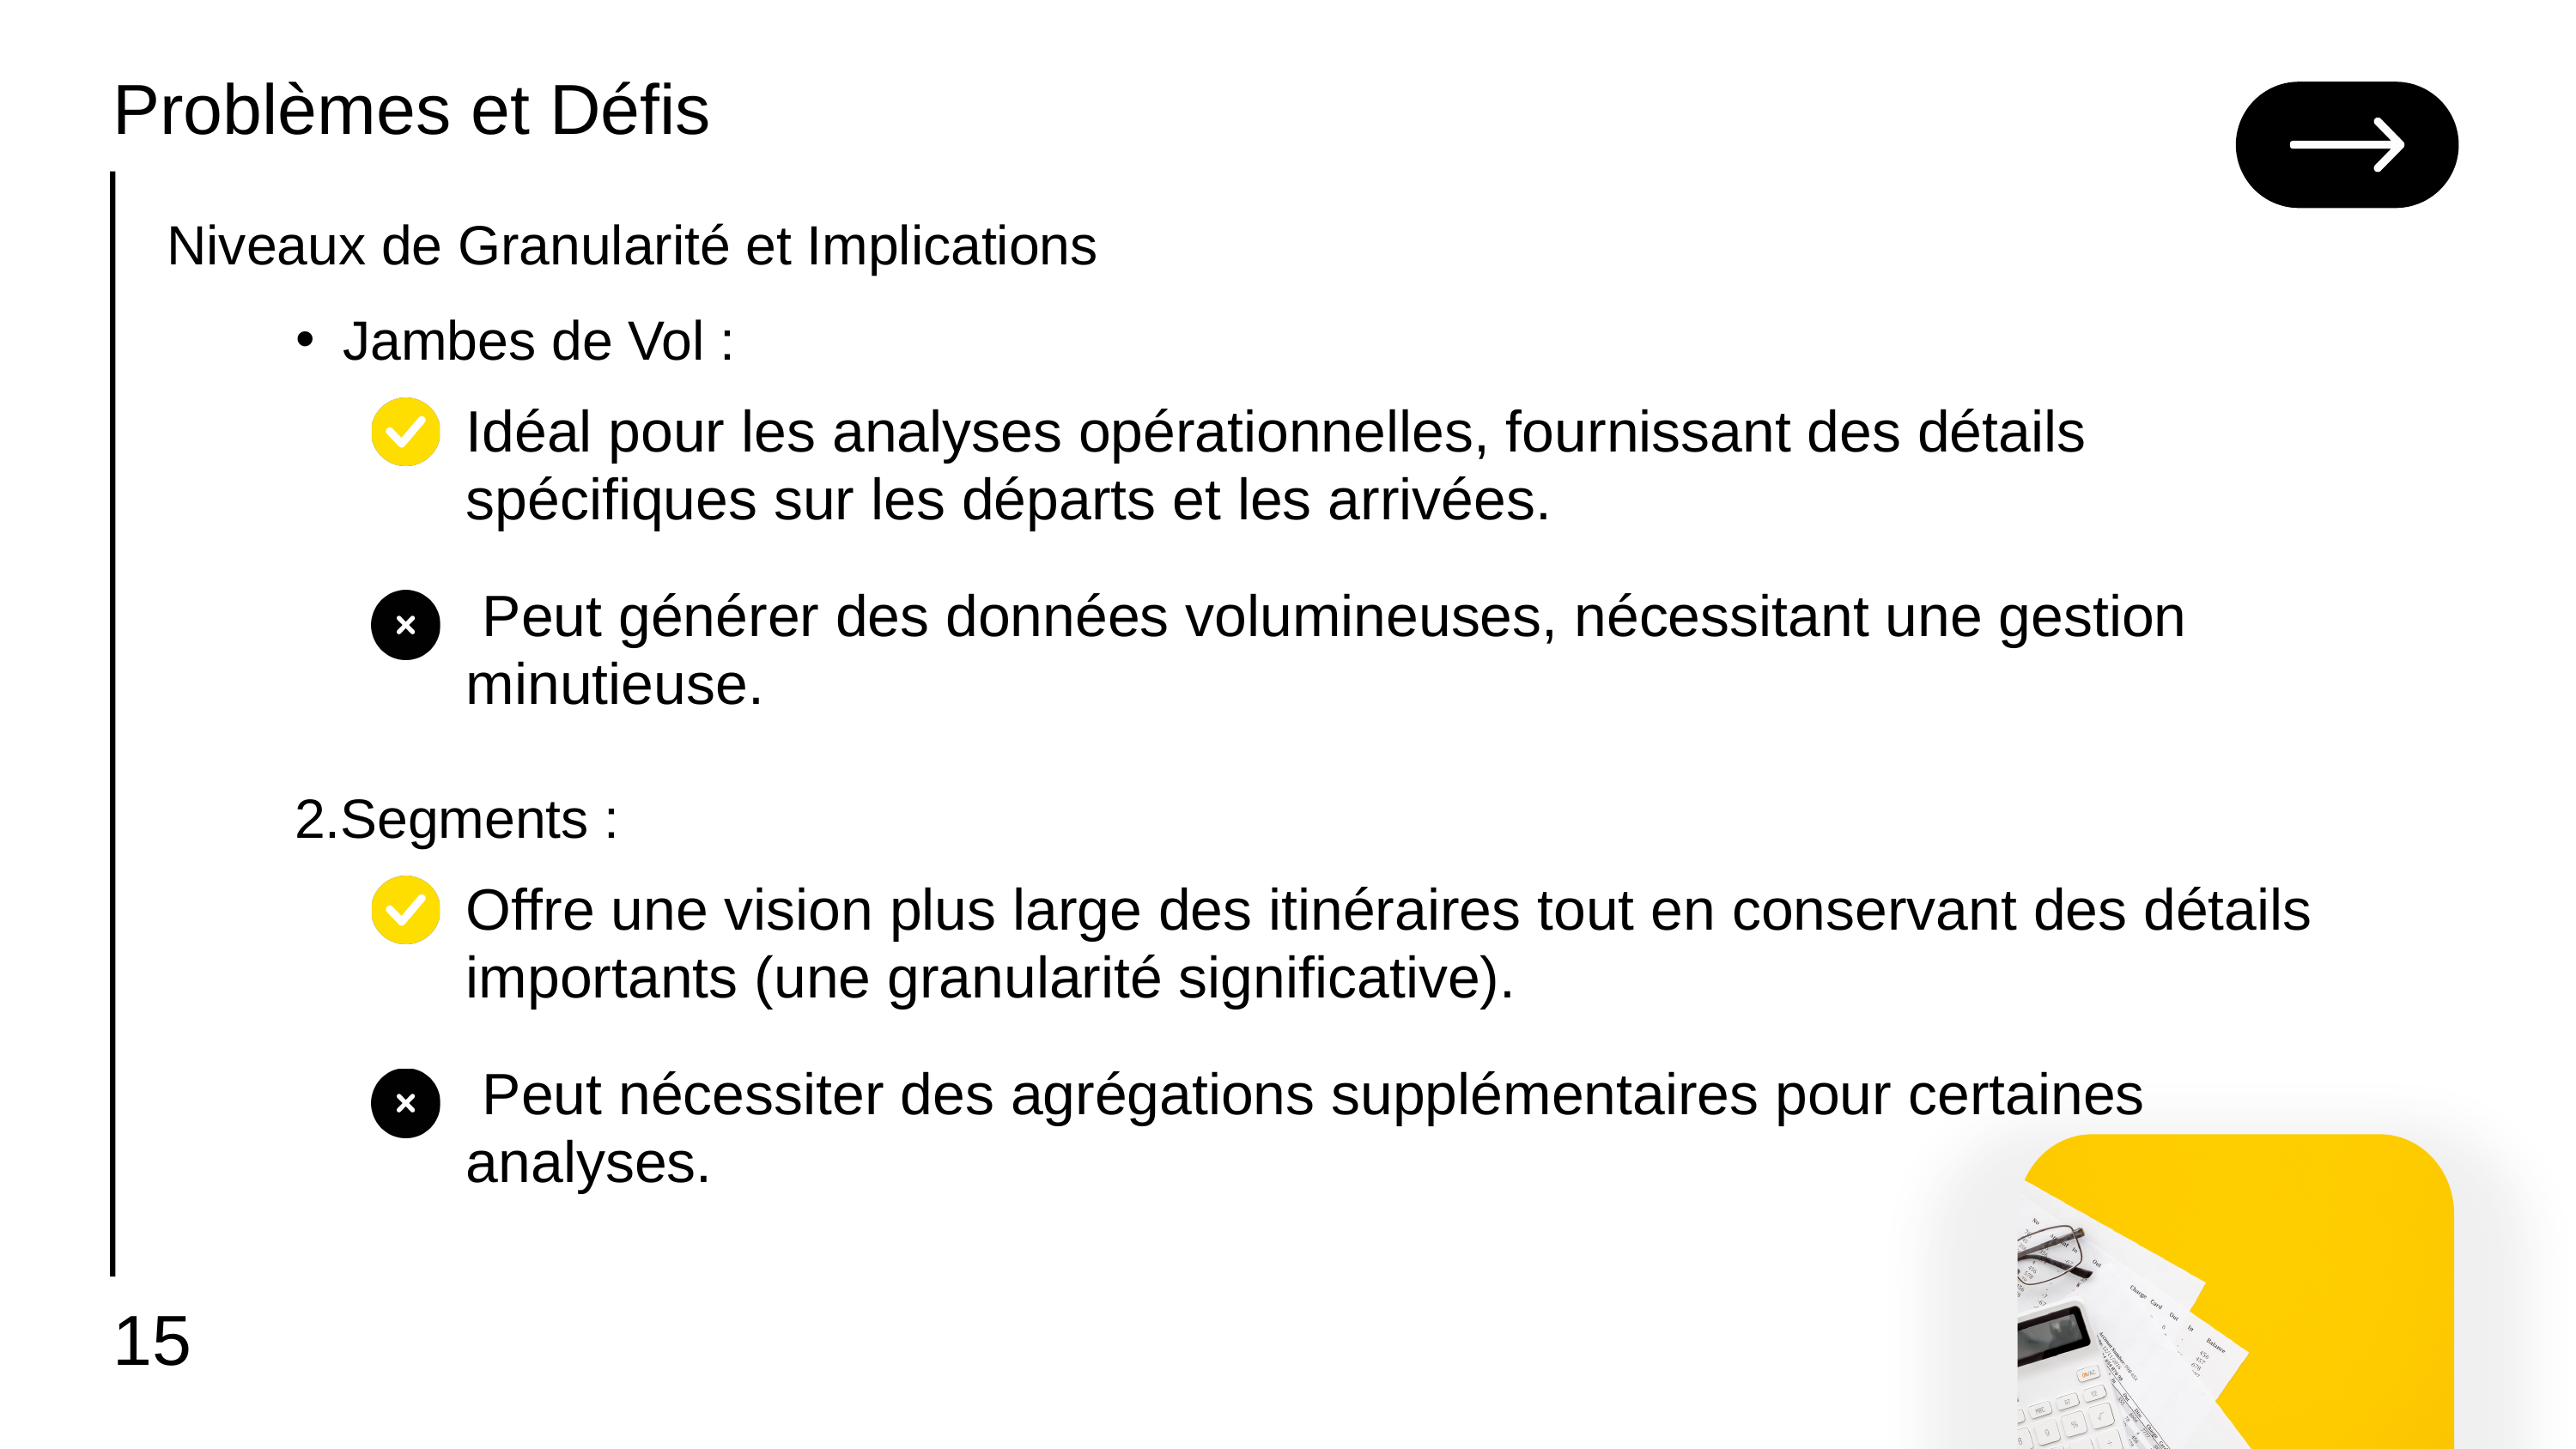

Problèmes et Défis

Niveaux de Granularité et Implications
Jambes de Vol :
Idéal pour les analyses opérationnelles, fournissant des détails spécifiques sur les départs et les arrivées.

 Peut générer des données volumineuses, nécessitant une gestion minutieuse.

   2.Segments :
Offre une vision plus large des itinéraires tout en conservant des détails importants (une granularité significative).

 Peut nécessiter des agrégations supplémentaires pour certaines analyses.

15